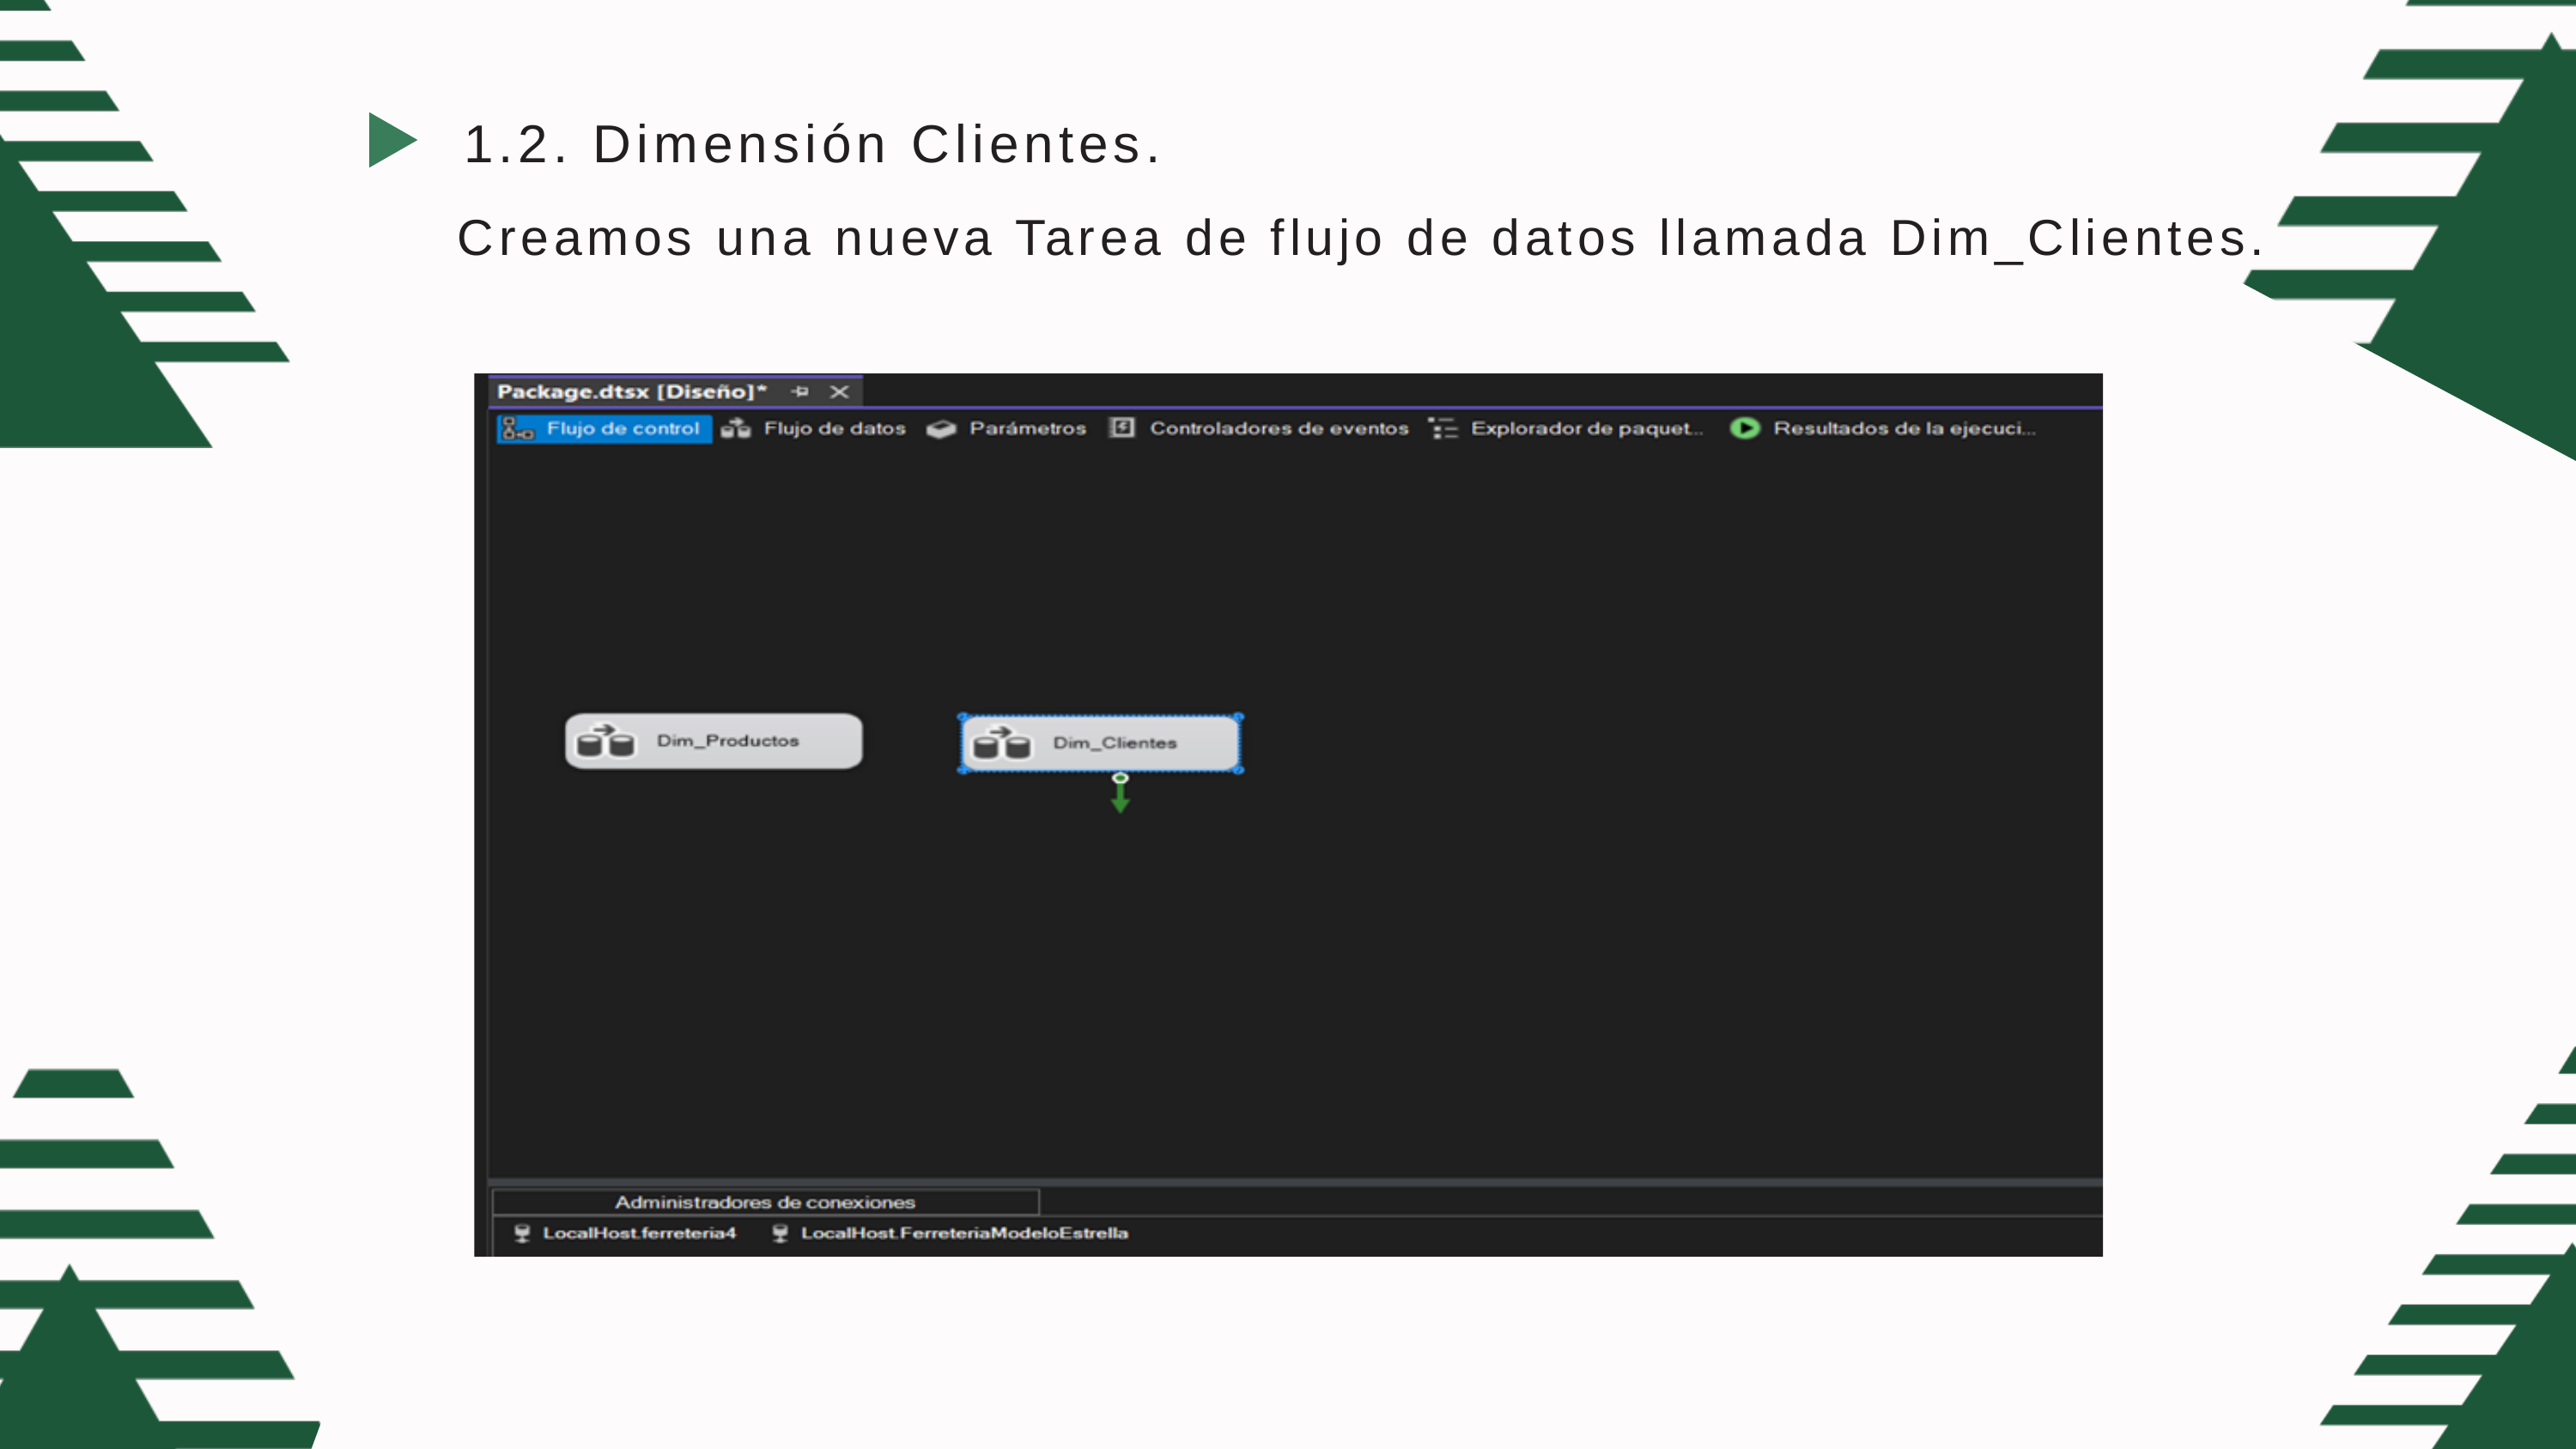

1.2. Dimensión Clientes.

Creamos una nueva Tarea de flujo de datos llamada Dim_Clientes.